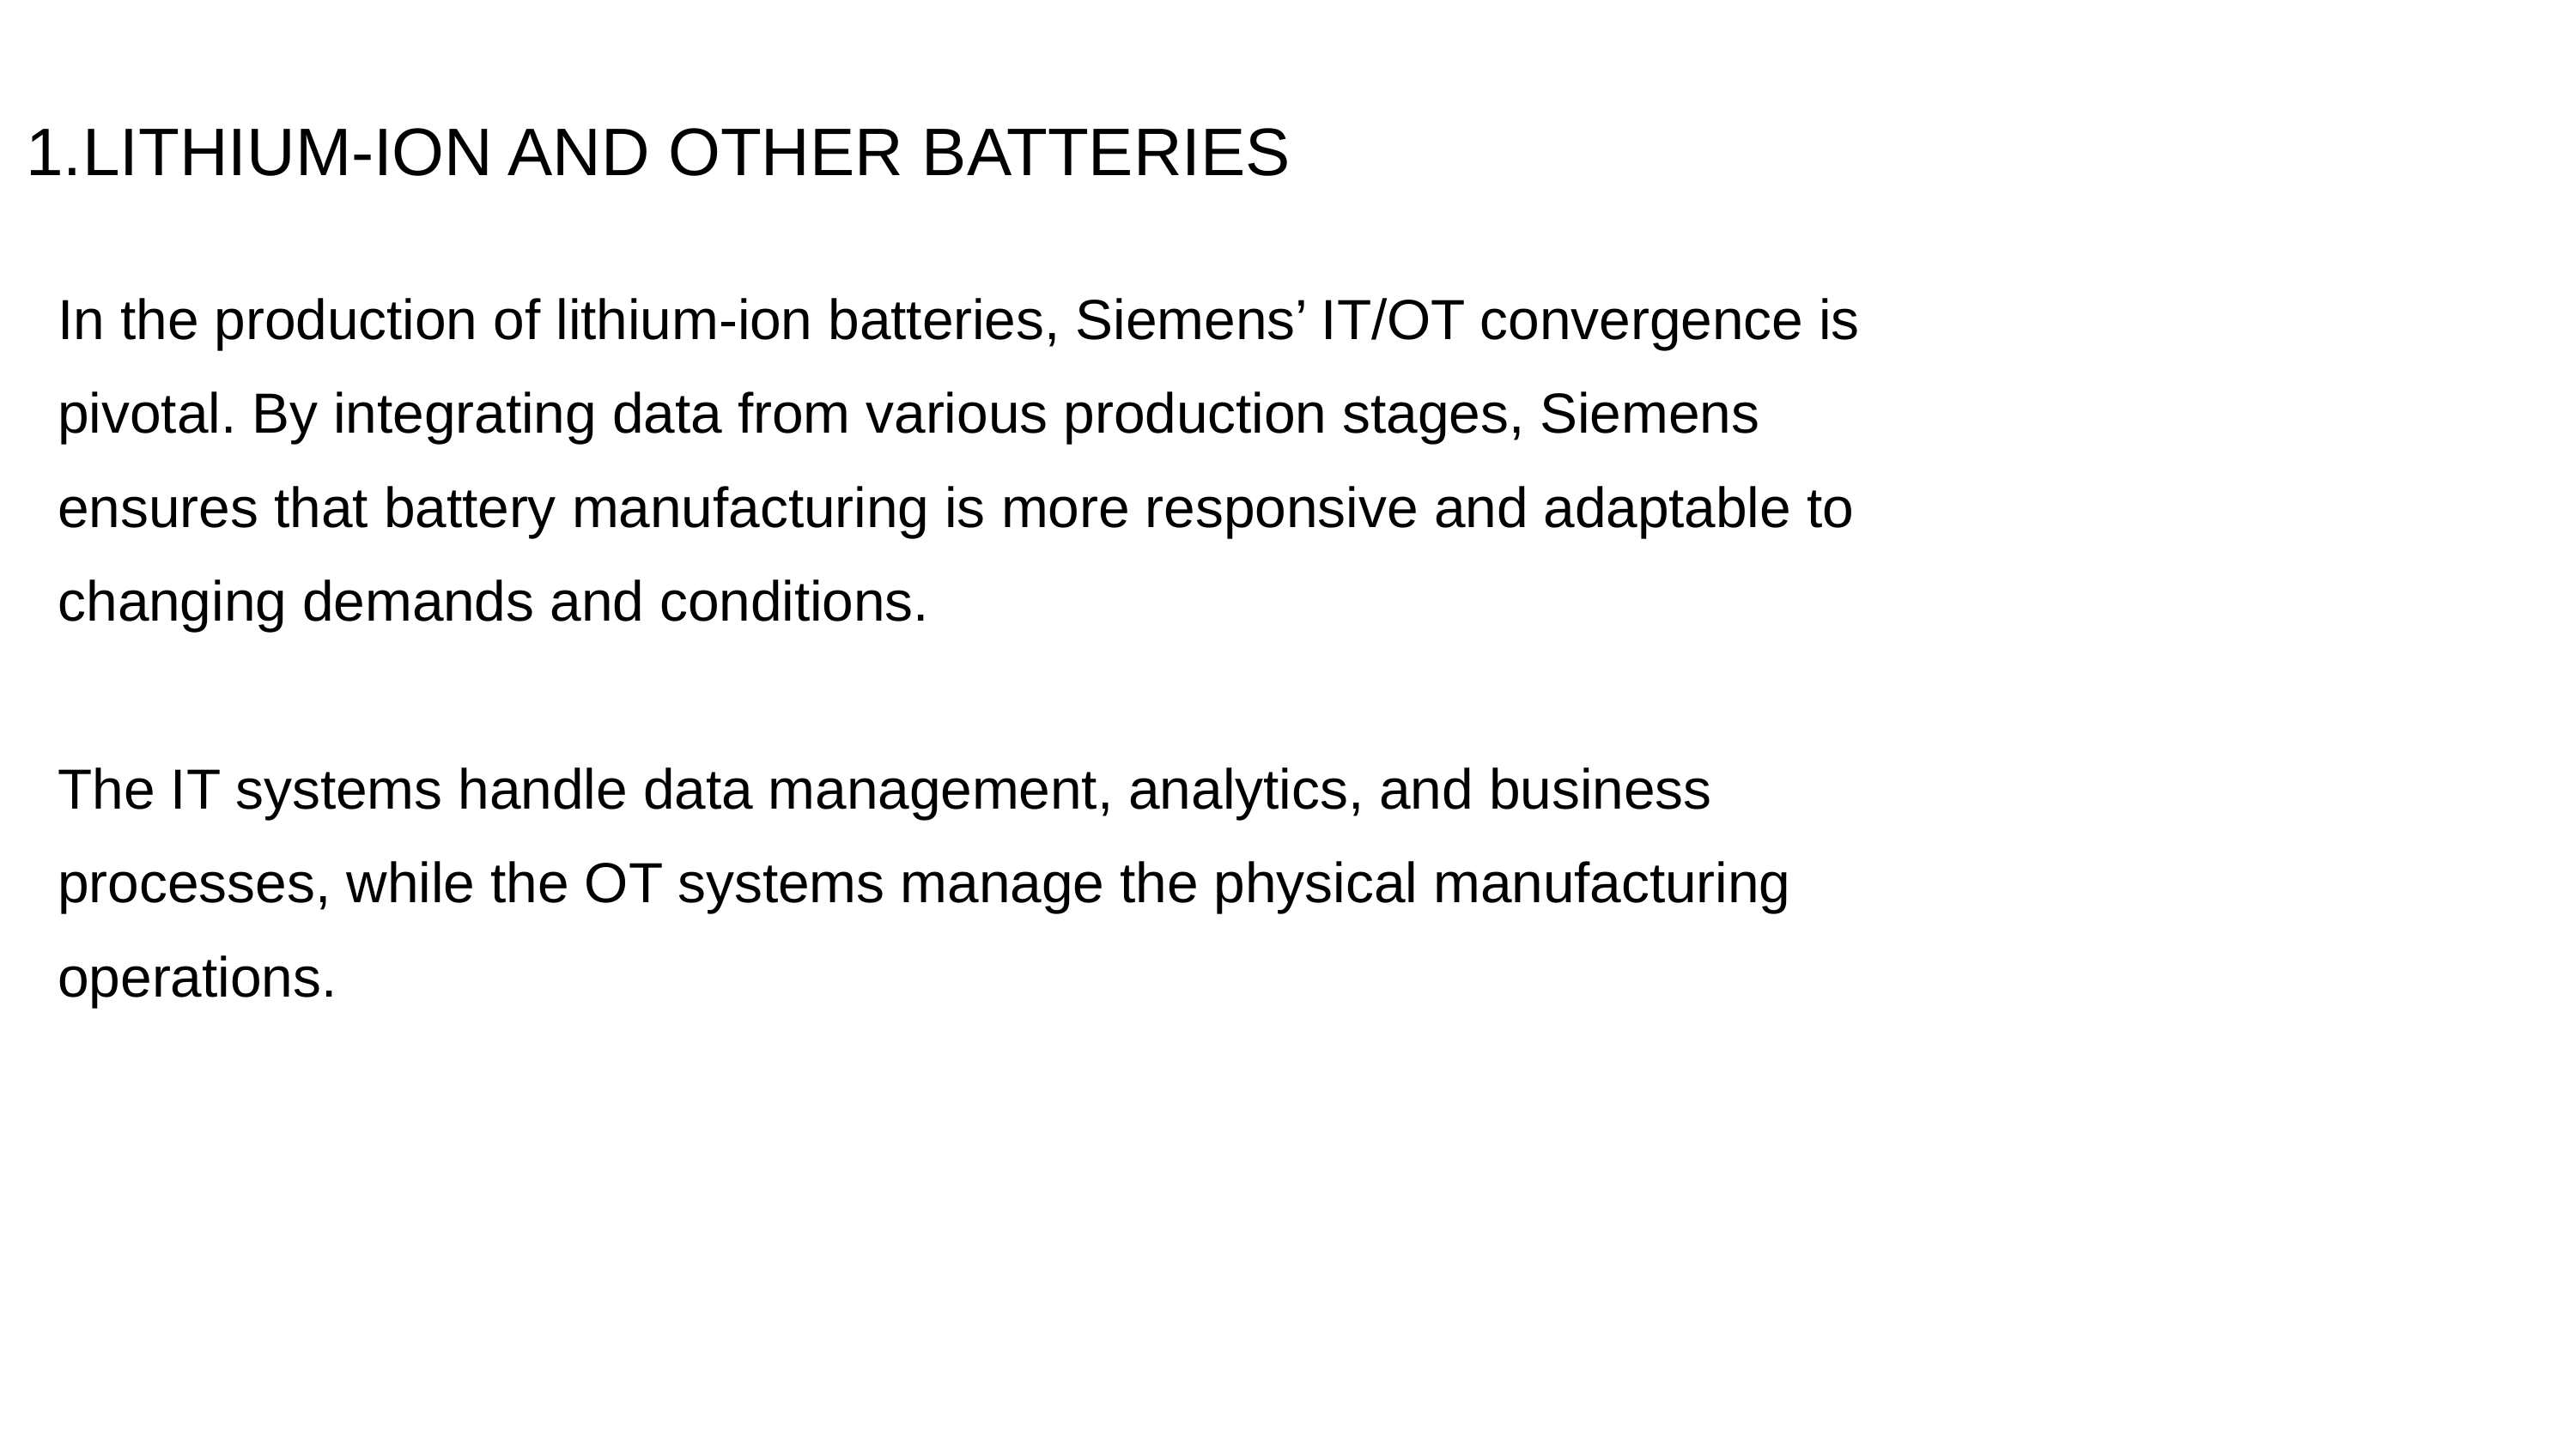

LITHIUM-ION AND OTHER BATTERIES
In the production of lithium-ion batteries, Siemens’ IT/OT convergence is pivotal. By integrating data from various production stages, Siemens ensures that battery manufacturing is more responsive and adaptable to changing demands and conditions.

The IT systems handle data management, analytics, and business processes, while the OT systems manage the physical manufacturing operations.